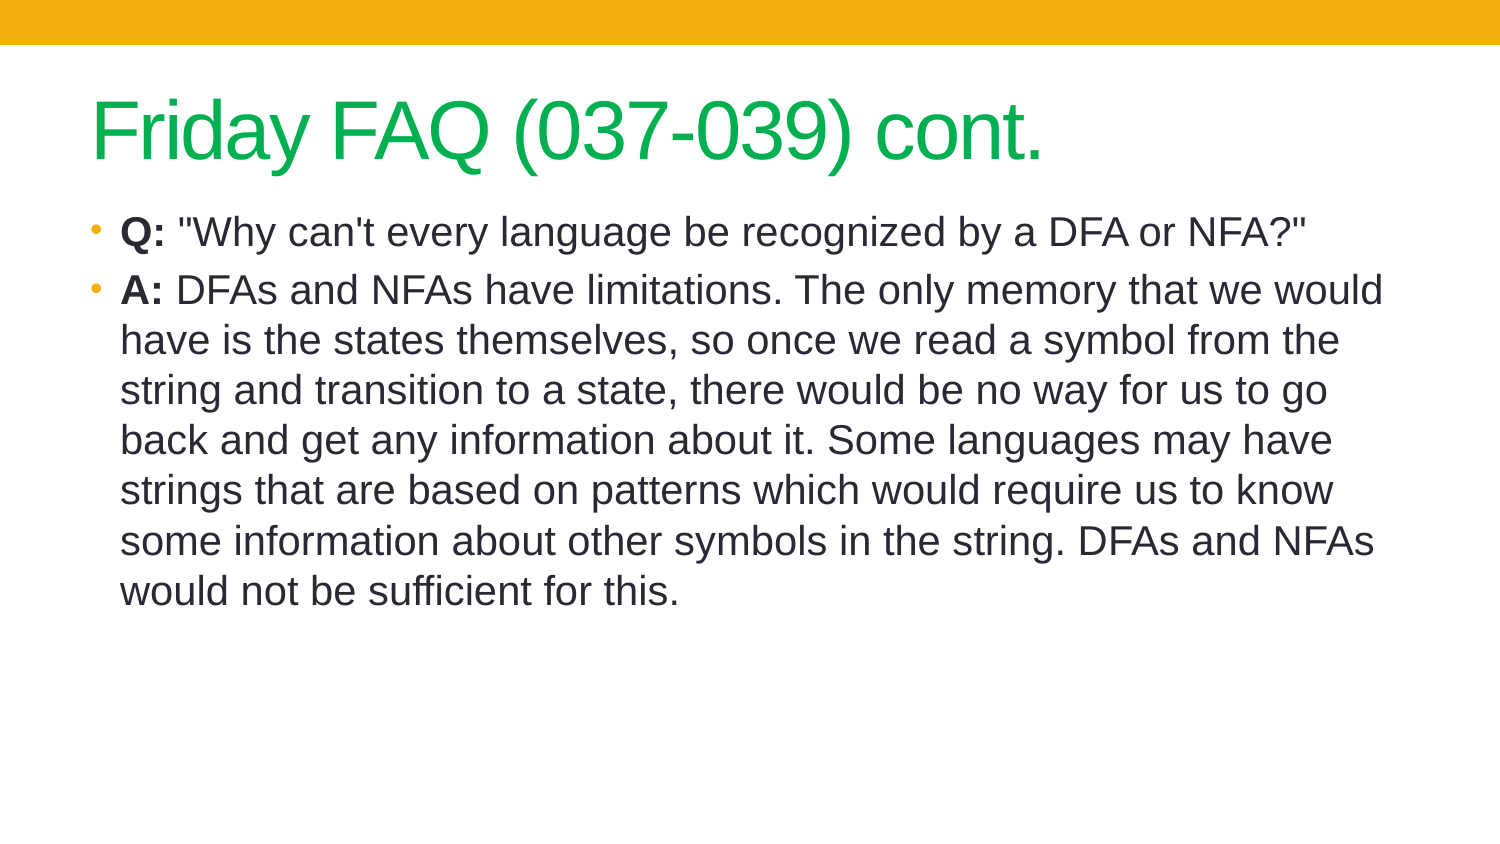

# Friday FAQ (037-039) cont.
Q: "Why can't every language be recognized by a DFA or NFA?"
A: DFAs and NFAs have limitations. The only memory that we would have is the states themselves, so once we read a symbol from the string and transition to a state, there would be no way for us to go back and get any information about it. Some languages may have strings that are based on patterns which would require us to know some information about other symbols in the string. DFAs and NFAs would not be sufficient for this.